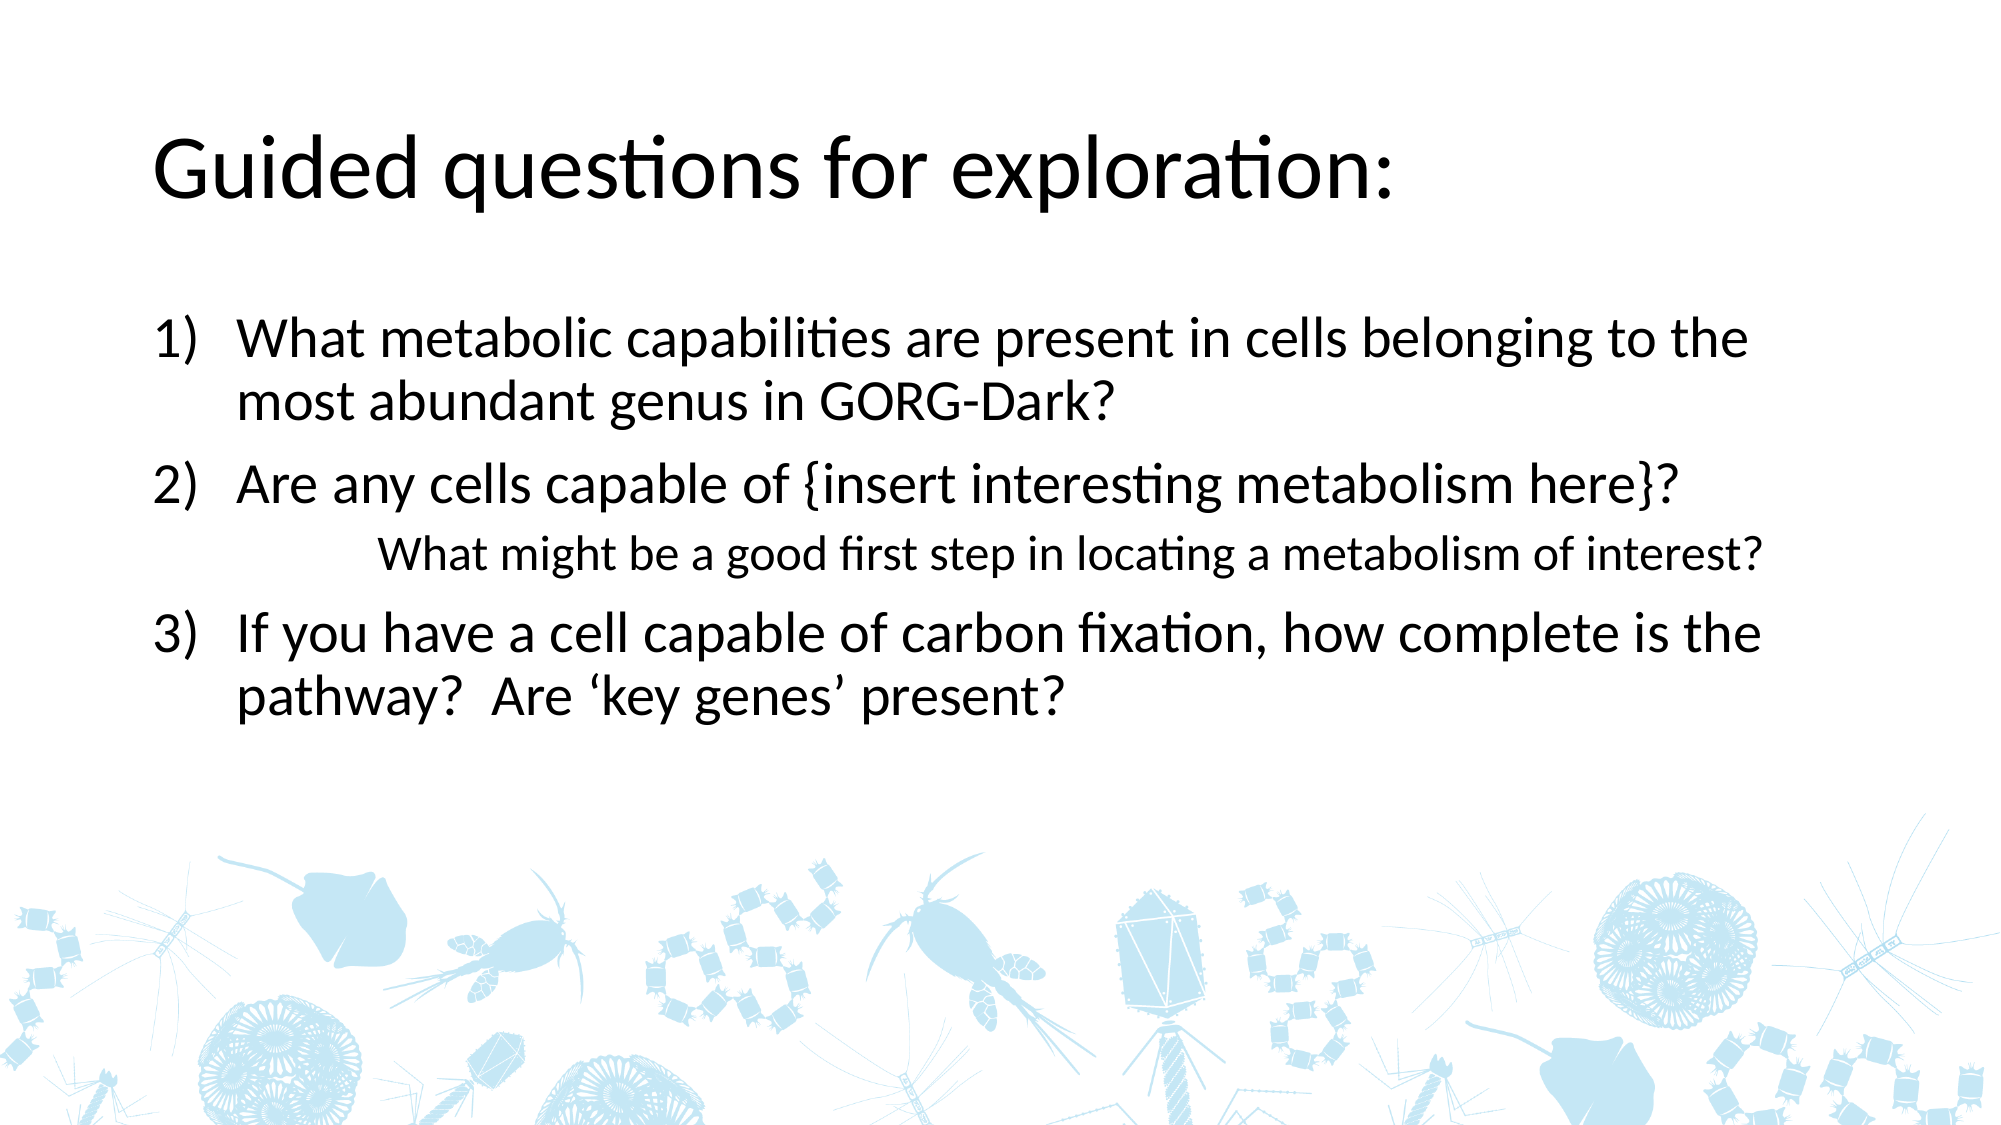

# Guided questions for exploration:
What metabolic capabilities are present in cells belonging to the most abundant genus in GORG-Dark?
Are any cells capable of {insert interesting metabolism here}?
	What might be a good first step in locating a metabolism of interest?
If you have a cell capable of carbon fixation, how complete is the pathway?  Are ‘key genes’ present?